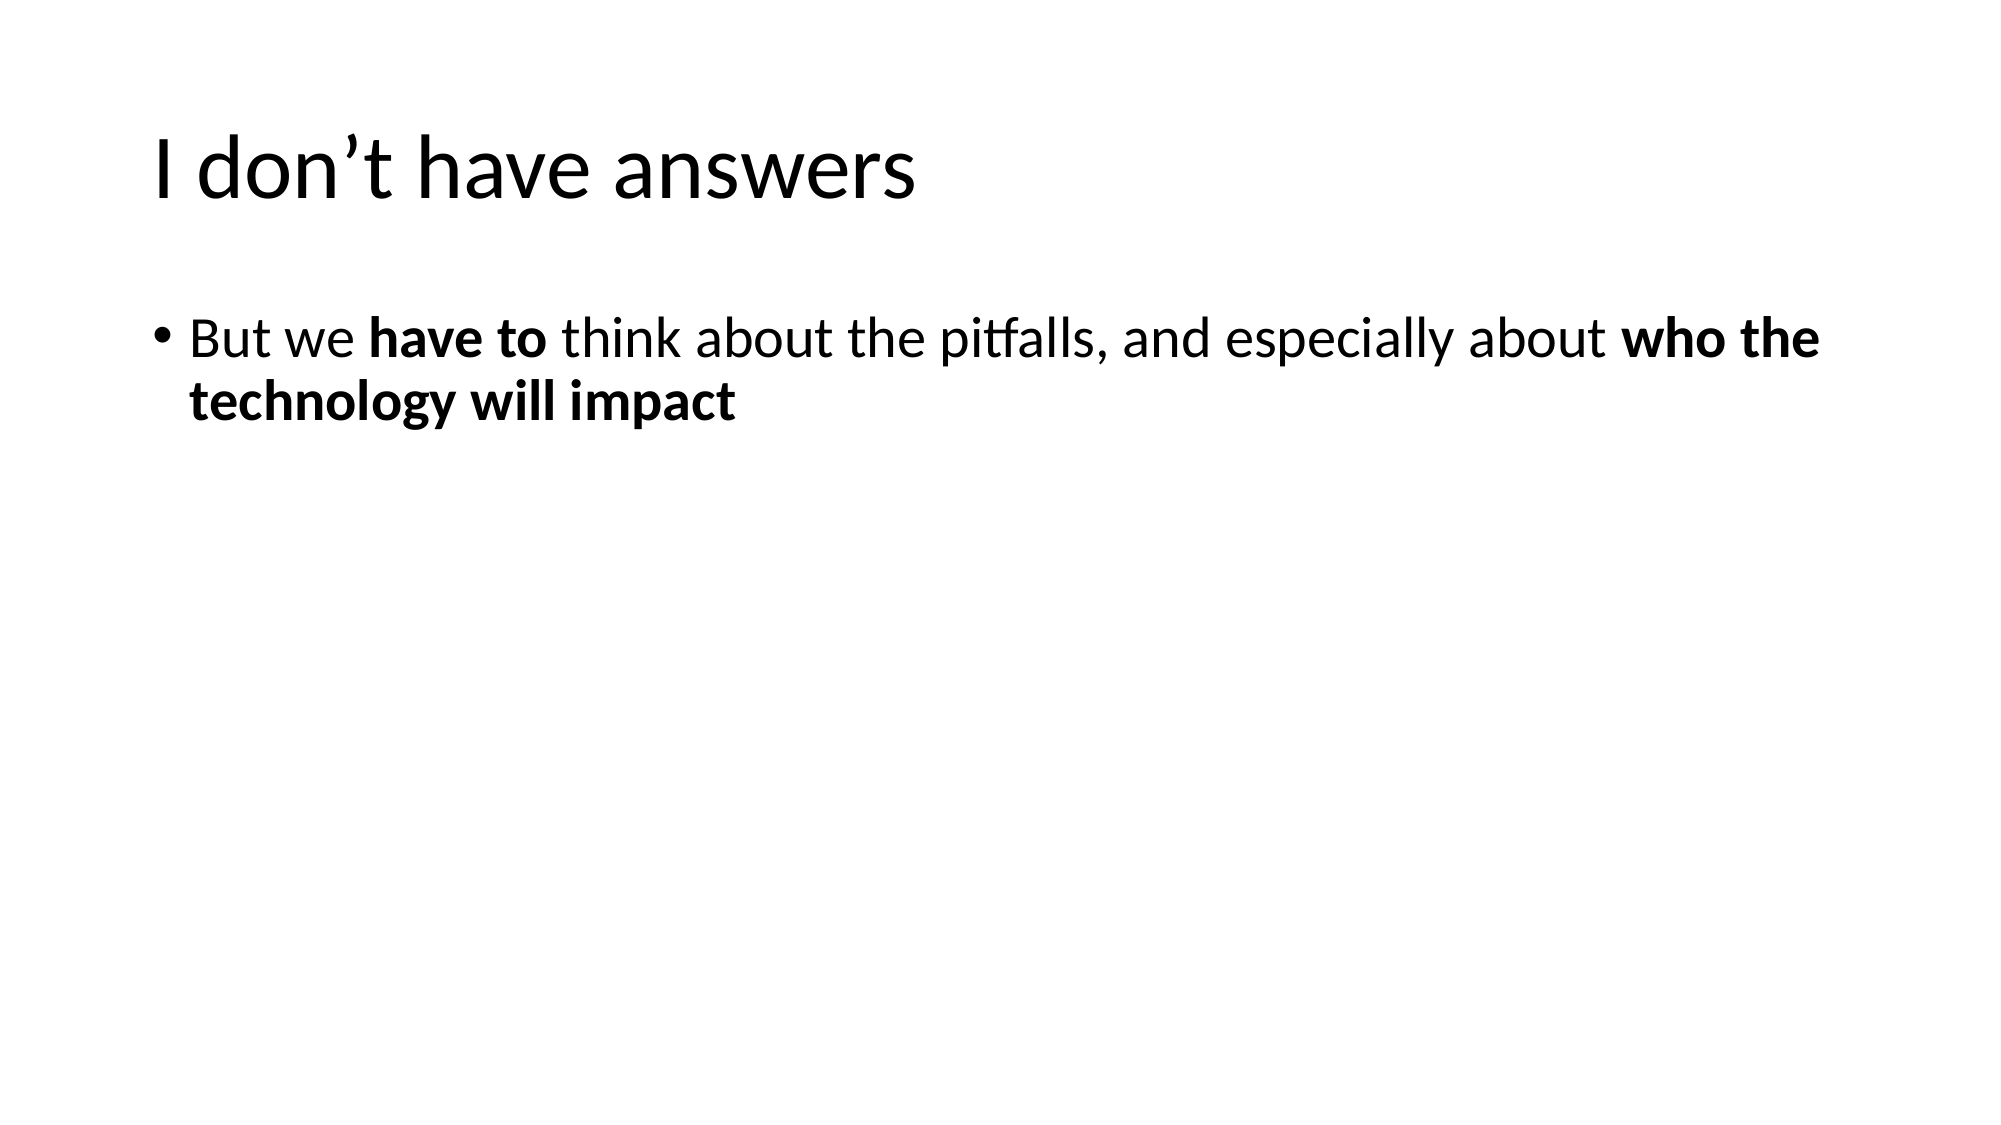

# I don’t have answers
But we have to think about the pitfalls, and especially about who the technology will impact